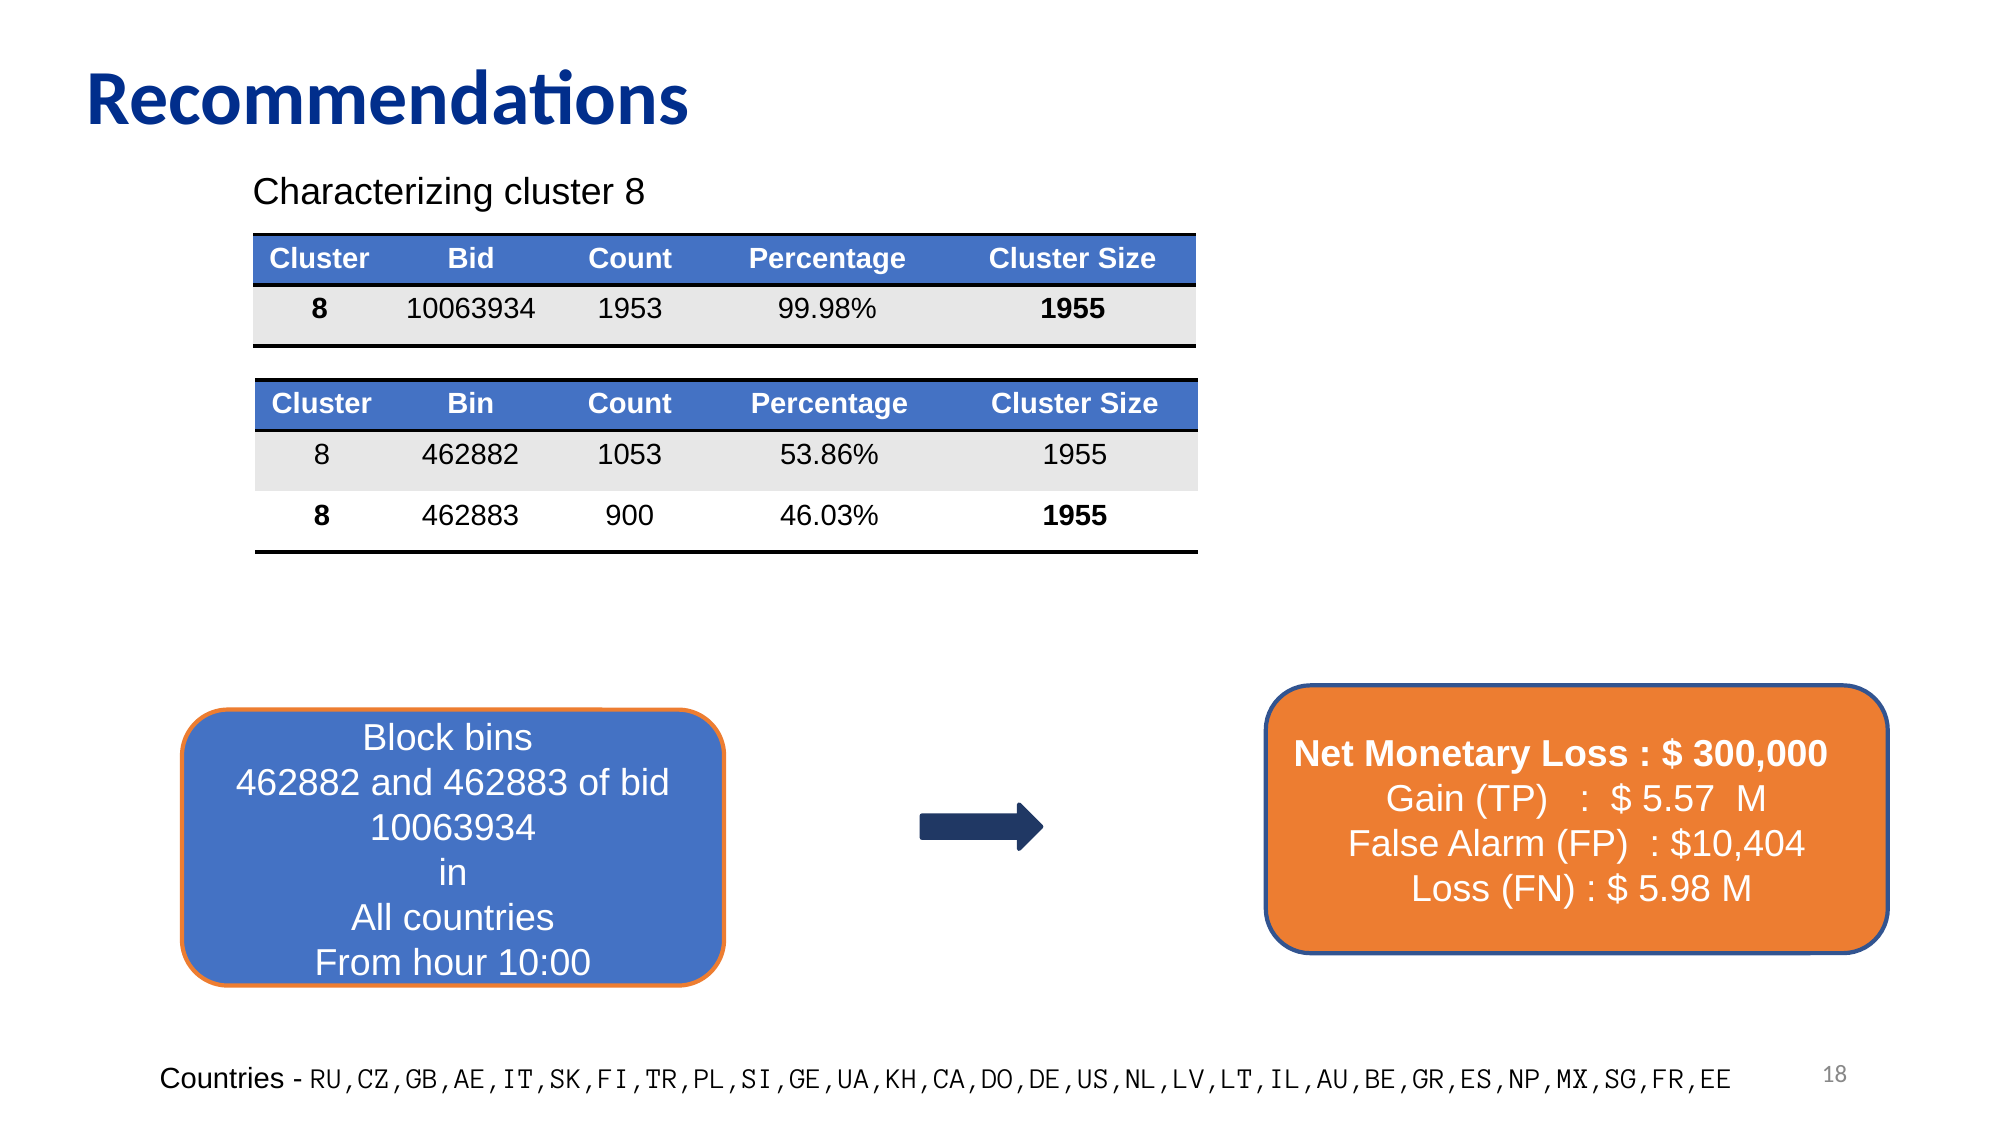

Recommendations
Characterizing cluster 8
| Cluster | Bid | Count | Percentage | Cluster Size |
| --- | --- | --- | --- | --- |
| 8 | 10063934 | 1953 | 99.98% | 1955 |
| Cluster | Bin | Count | Percentage | Cluster Size |
| --- | --- | --- | --- | --- |
| 8 | 462882 | 1053 | 53.86% | 1955 |
| 8 | 462883 | 900 | 46.03% | 1955 |

​
Net Monetary Loss : $ 300,000  ​
Gain (TP)   :  $ 5.57  M​
False Alarm (FP)  : $10,404​
 Loss (FN) : $ 5.98 M​
​
Block bins
462882 and 462883 of bid 10063934​
in
All countries
From hour 10:00

18
Countries - RU,CZ,GB,AE,IT,SK,FI,TR,PL,SI,GE,UA,KH,CA,DO,DE,US,NL,LV,LT,IL,AU,BE,GR,ES,NP,MX,SG,FR,EE